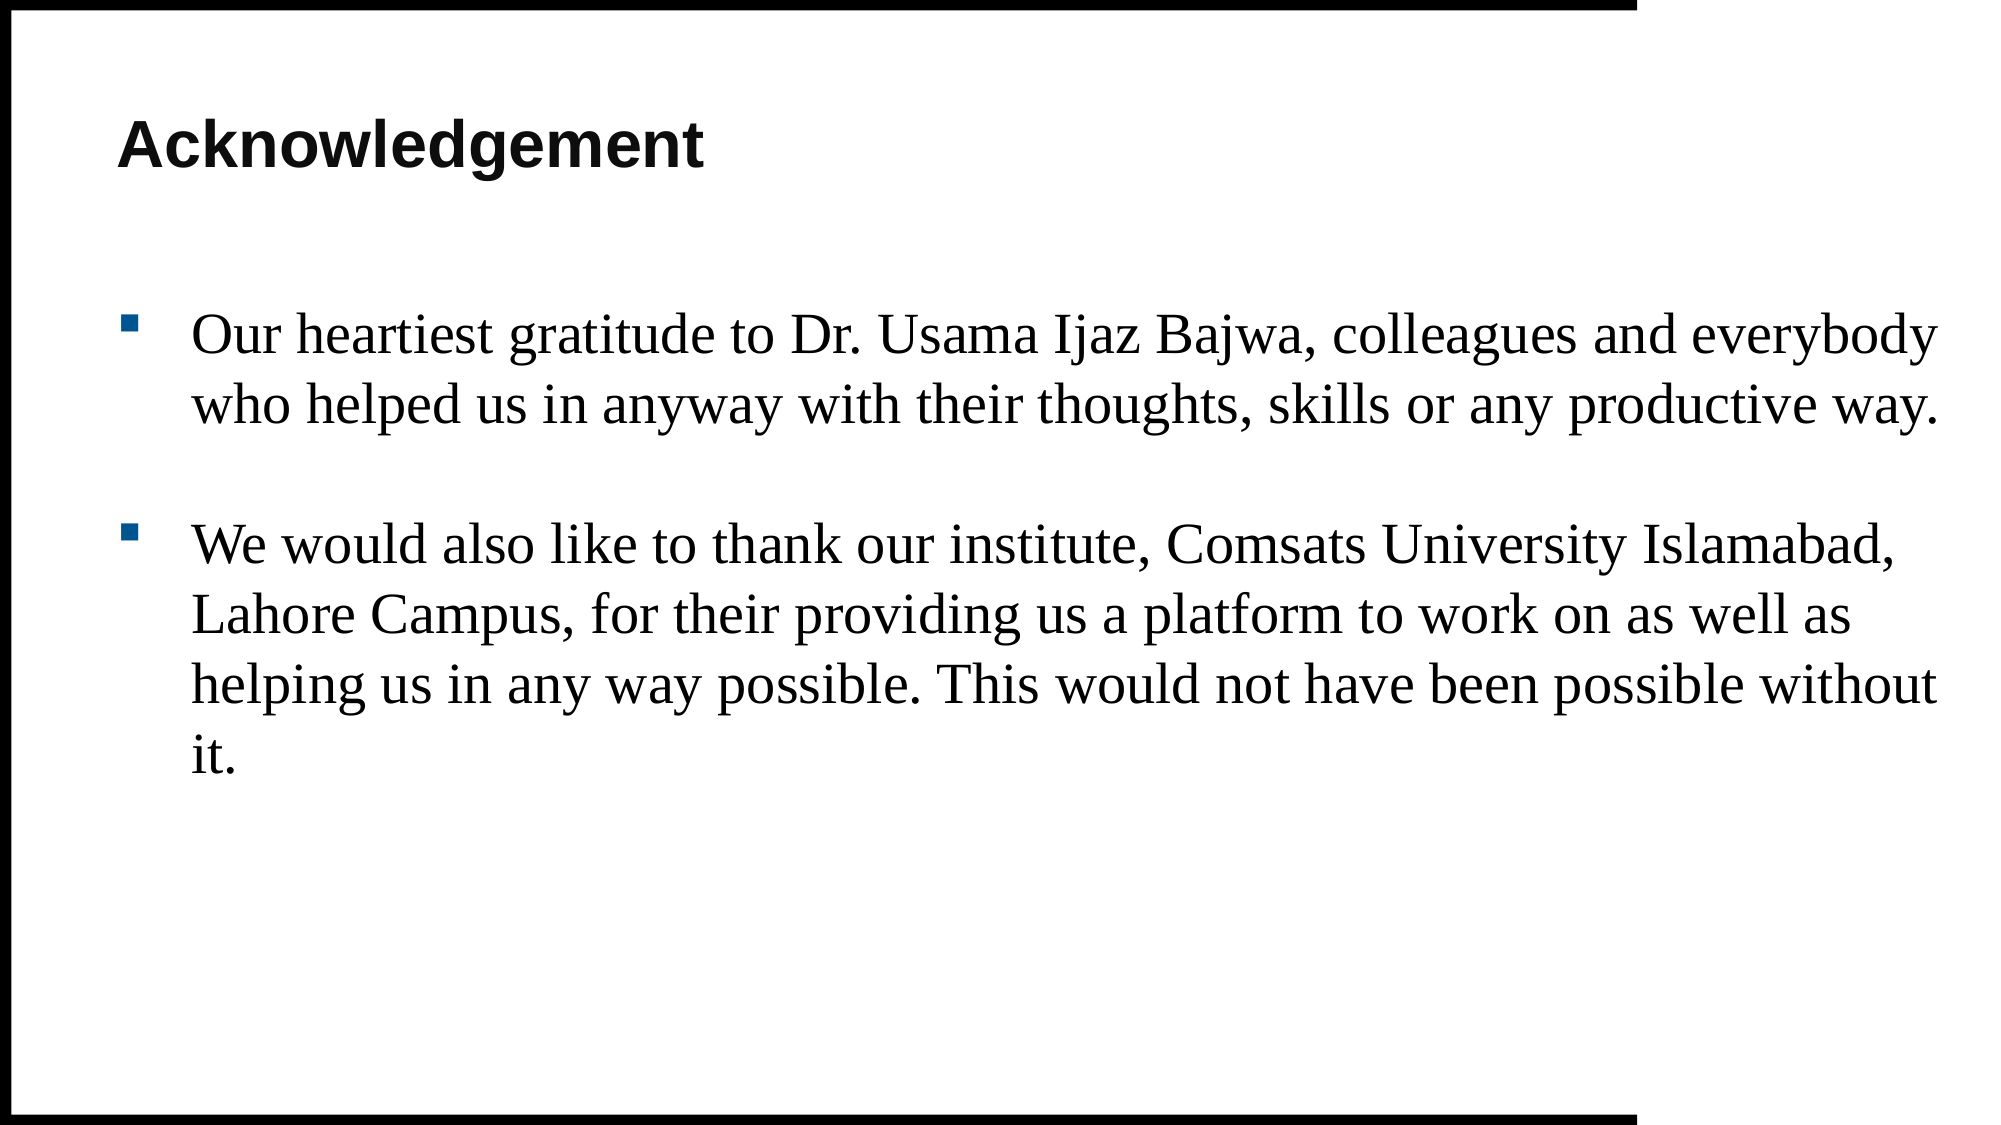

Acknowledgement
Our heartiest gratitude to Dr. Usama Ijaz Bajwa, colleagues and everybody who helped us in anyway with their thoughts, skills or any productive way.

We would also like to thank our institute, Comsats University Islamabad, Lahore Campus, for their providing us a platform to work on as well as helping us in any way possible. This would not have been possible without it.